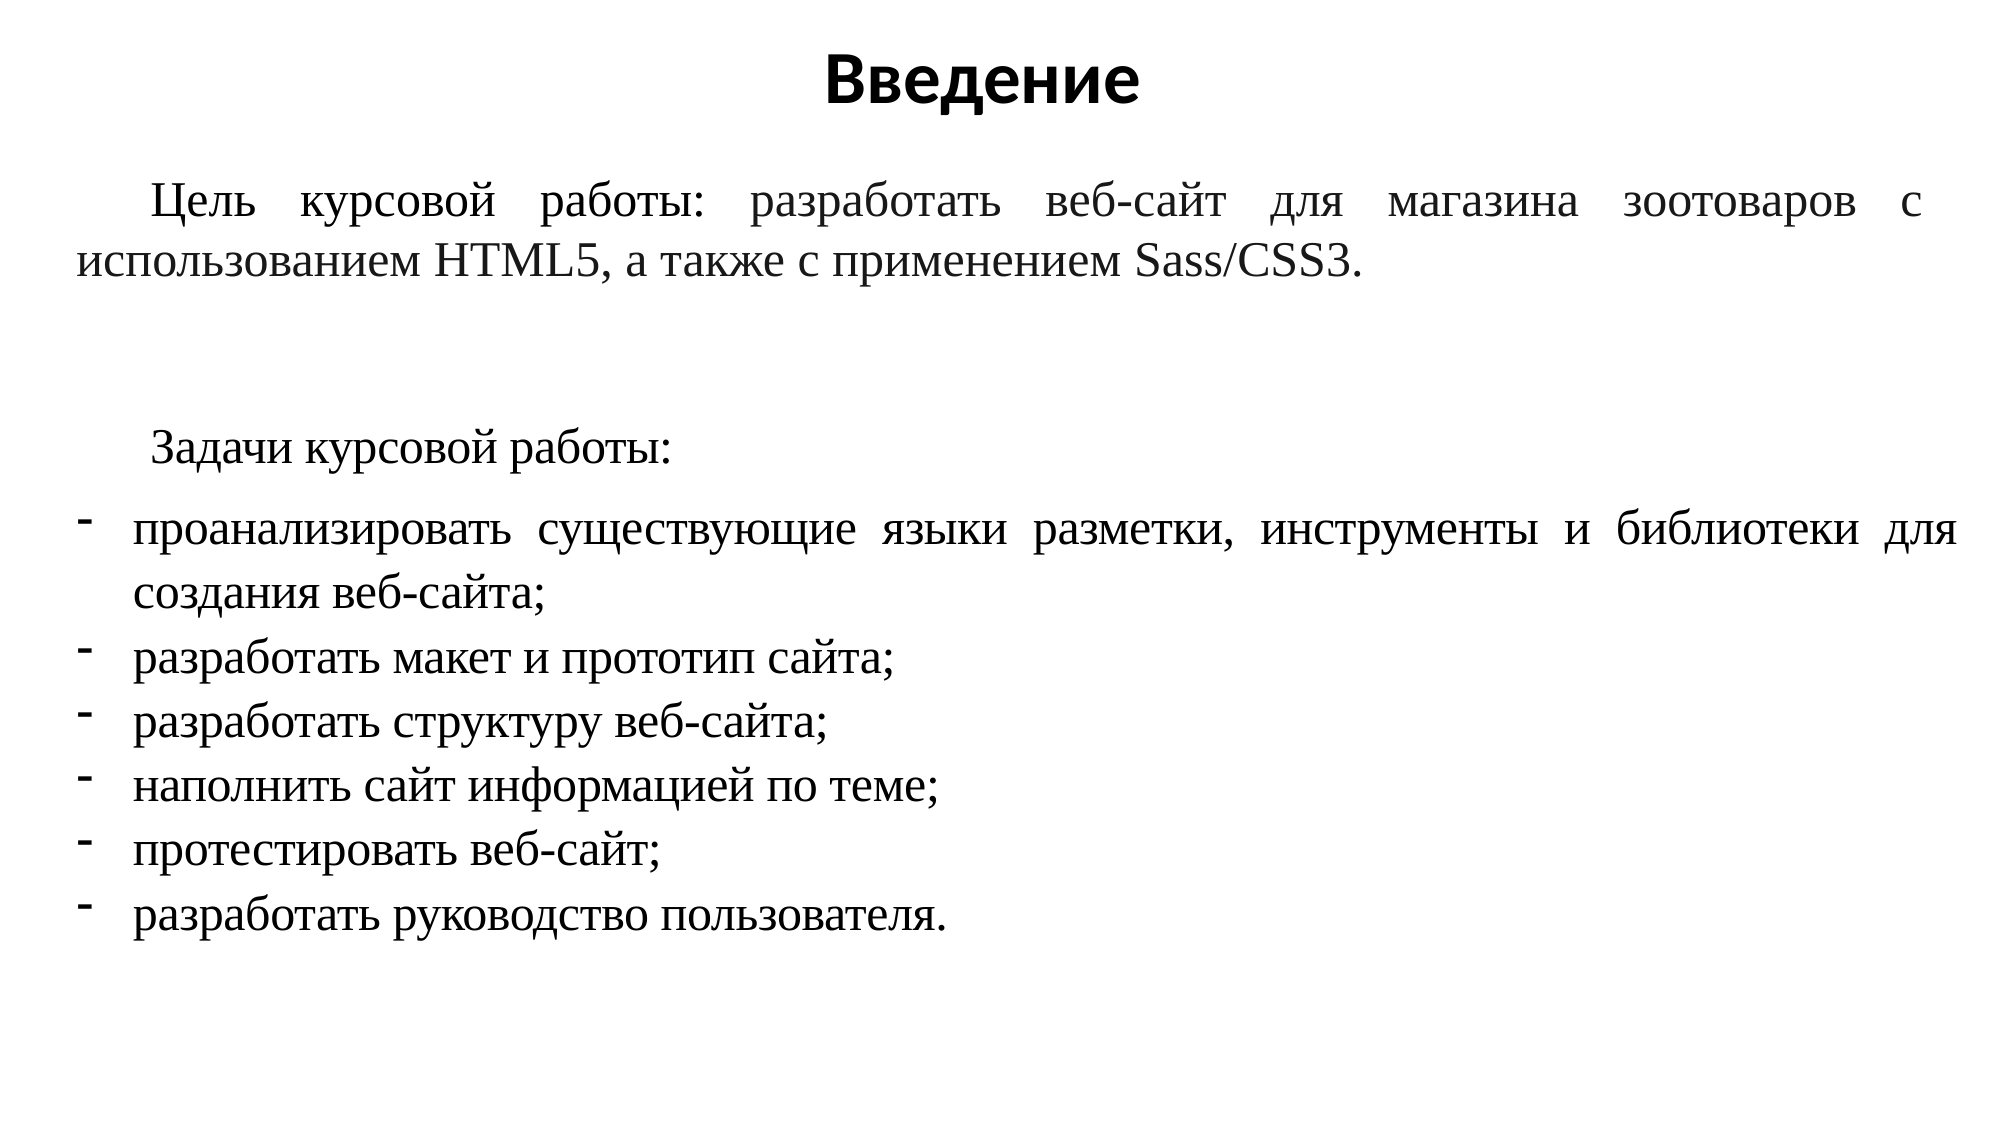

Введение
Цель курсовой работы: разработать веб-сайт для магазина зоотоваров с использованием HTML5, а также с применением Sass/CSS3.

Задачи курсовой работы:
проанализировать существующие языки разметки, инструменты и библиотеки для создания веб-сайта;
разработать макет и прототип сайта;
разработать структуру веб-сайта;
наполнить сайт информацией по теме;
протестировать веб-сайт;
разработать руководство пользователя.